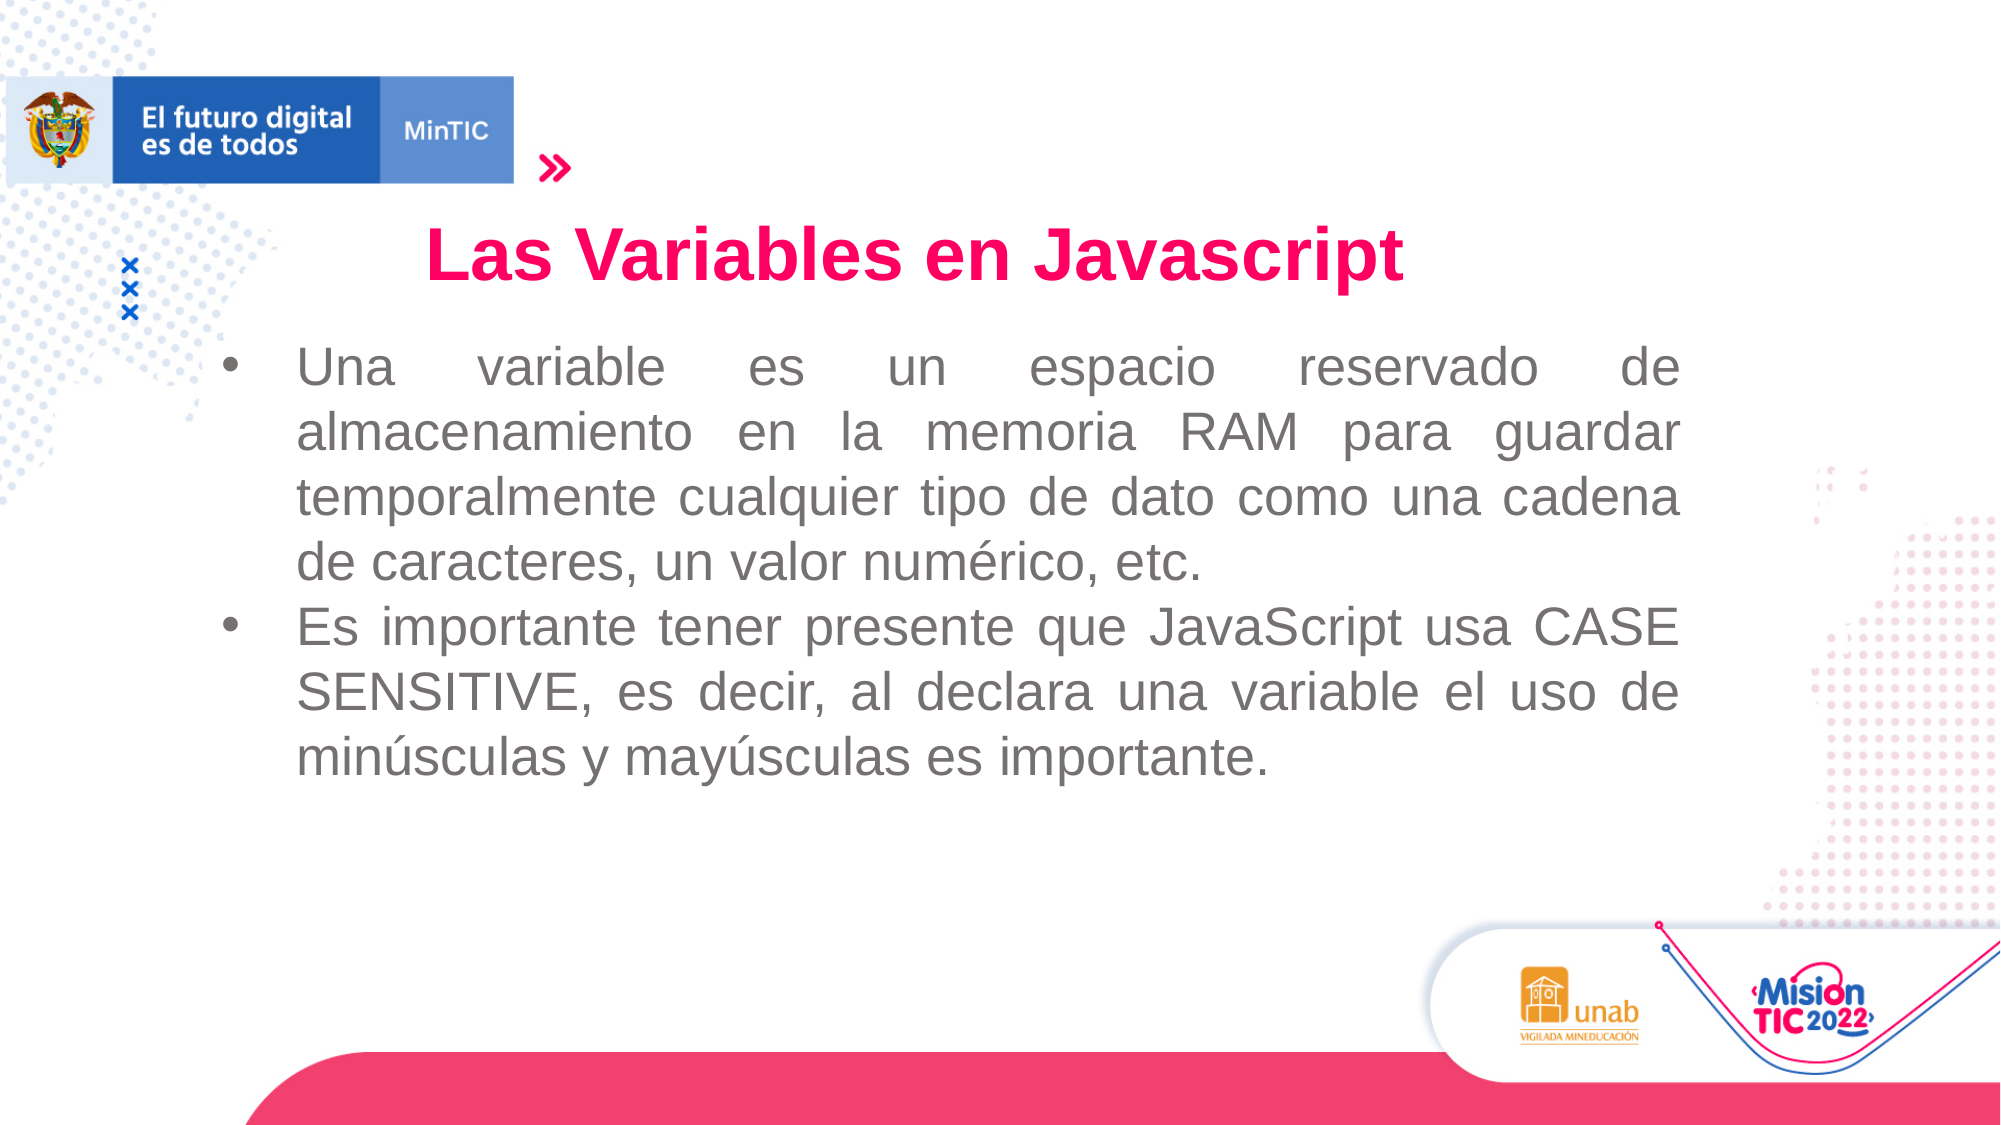

Las Variables en Javascript
Una variable es un espacio reservado de almacenamiento en la memoria RAM para guardar temporalmente cualquier tipo de dato como una cadena de caracteres, un valor numérico, etc.
Es importante tener presente que JavaScript usa CASE SENSITIVE, es decir, al declara una variable el uso de minúsculas y mayúsculas es importante.